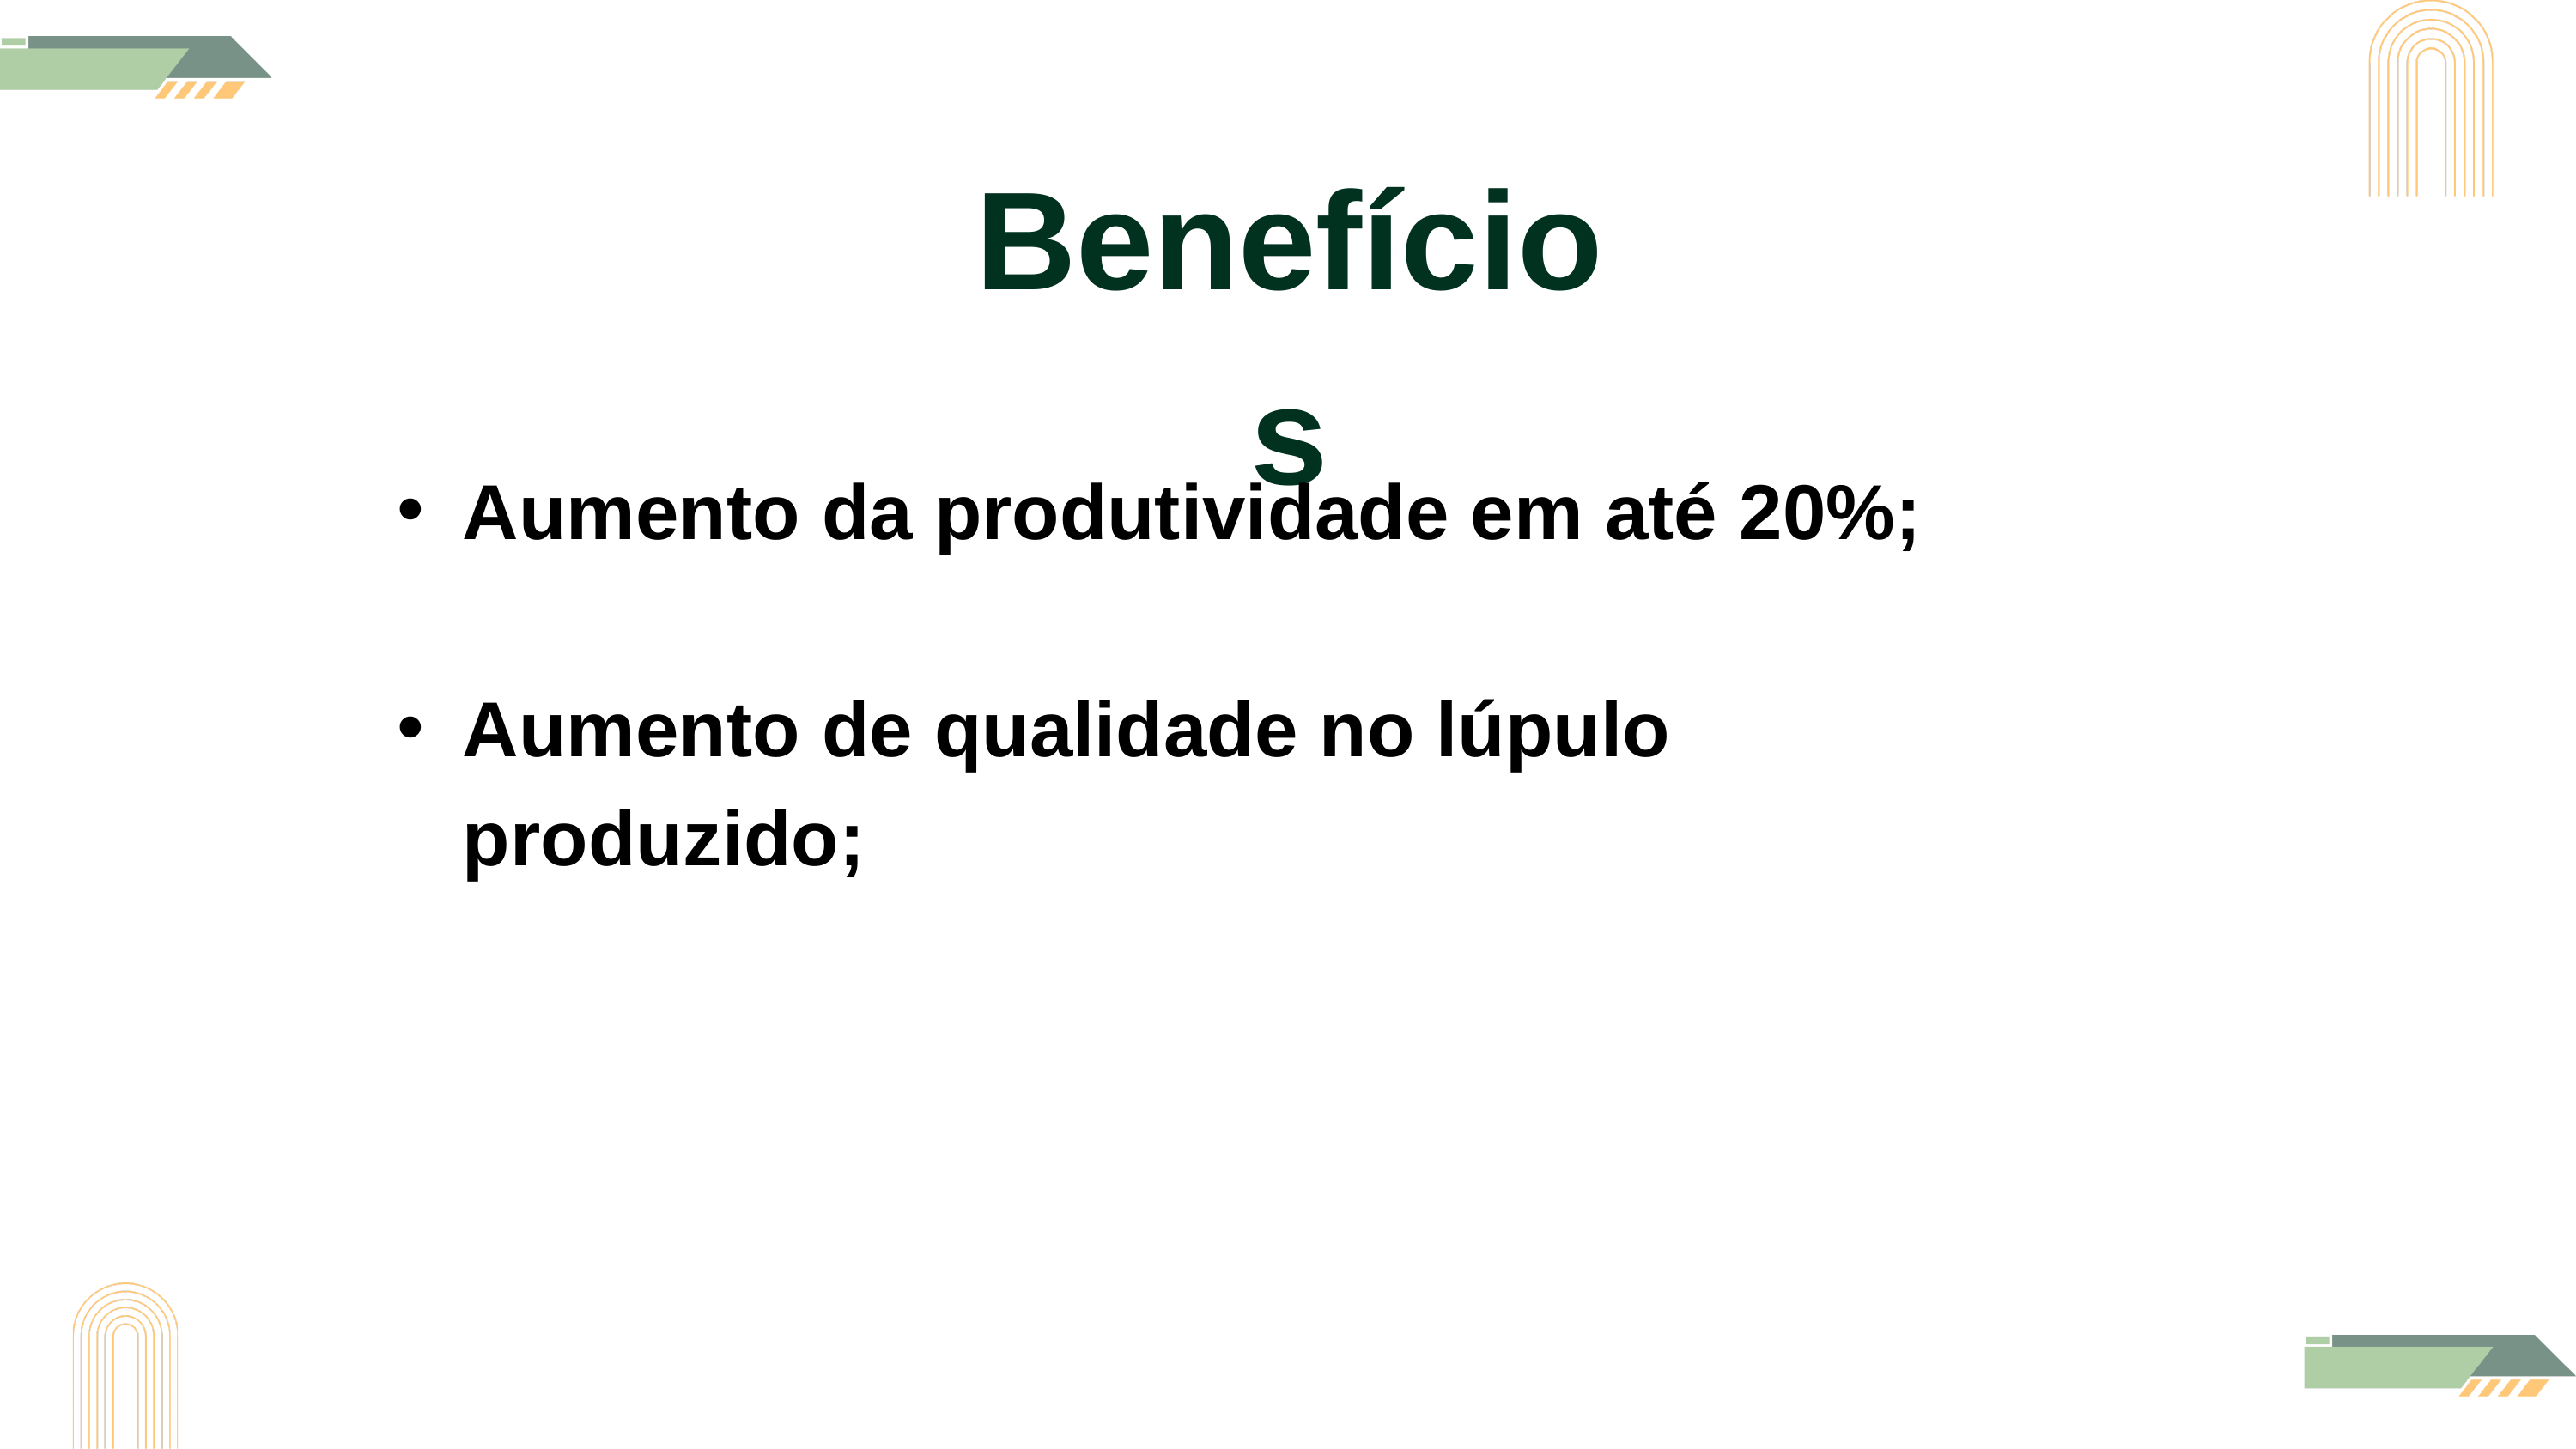

Benefícios
Aumento da produtividade em até 20%;

Aumento de qualidade no lúpulo produzido;